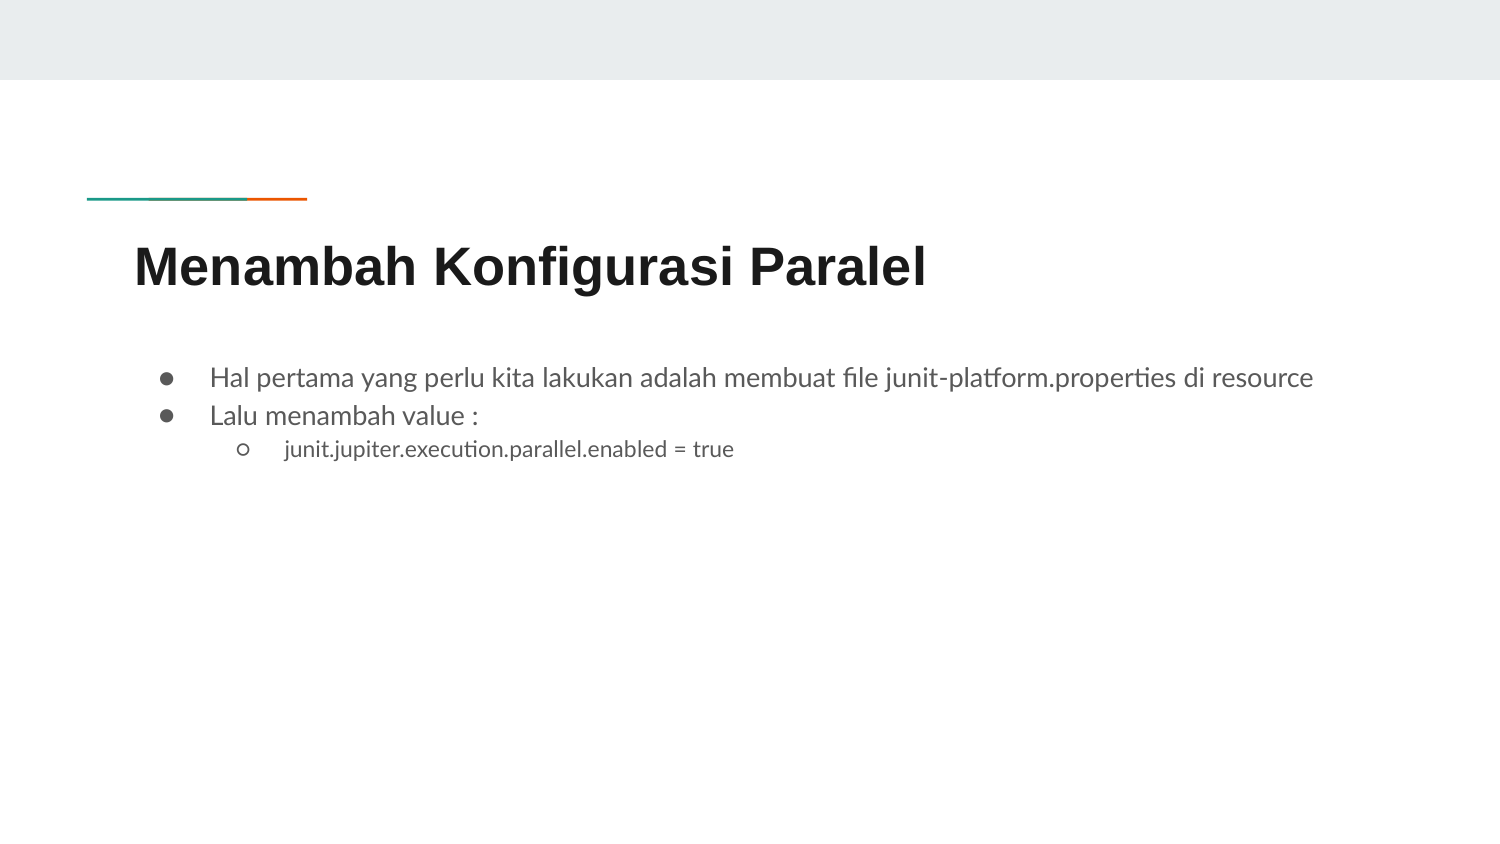

# Menambah Konfigurasi Paralel
Hal pertama yang perlu kita lakukan adalah membuat file junit-platform.properties di resource
Lalu menambah value :
junit.jupiter.execution.parallel.enabled = true